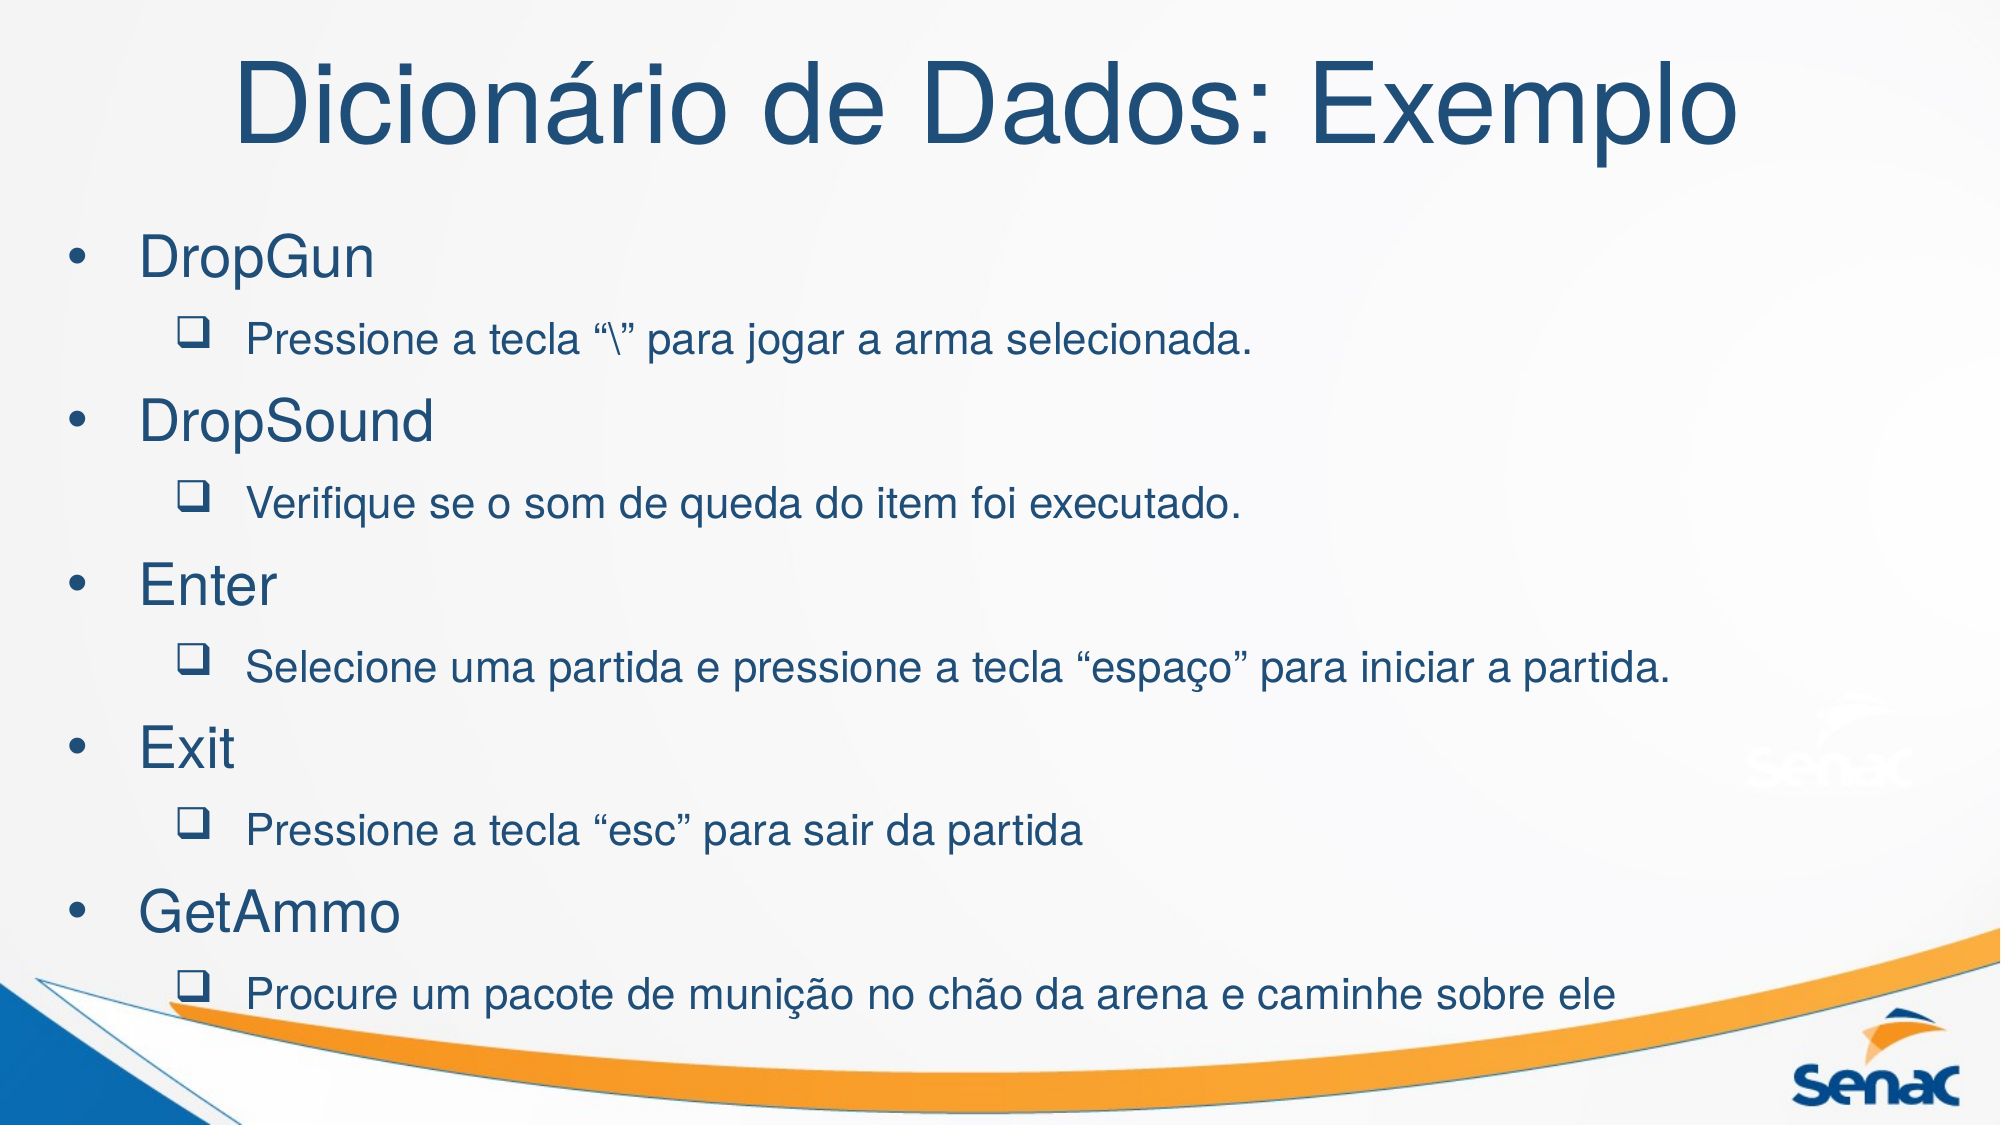

# Dicionário de Dados: Exemplo
DropGun
Pressione a tecla “\” para jogar a arma selecionada.
DropSound
Verifique se o som de queda do item foi executado.
Enter
Selecione uma partida e pressione a tecla “espaço” para iniciar a partida.
Exit
Pressione a tecla “esc” para sair da partida
GetAmmo
Procure um pacote de munição no chão da arena e caminhe sobre ele